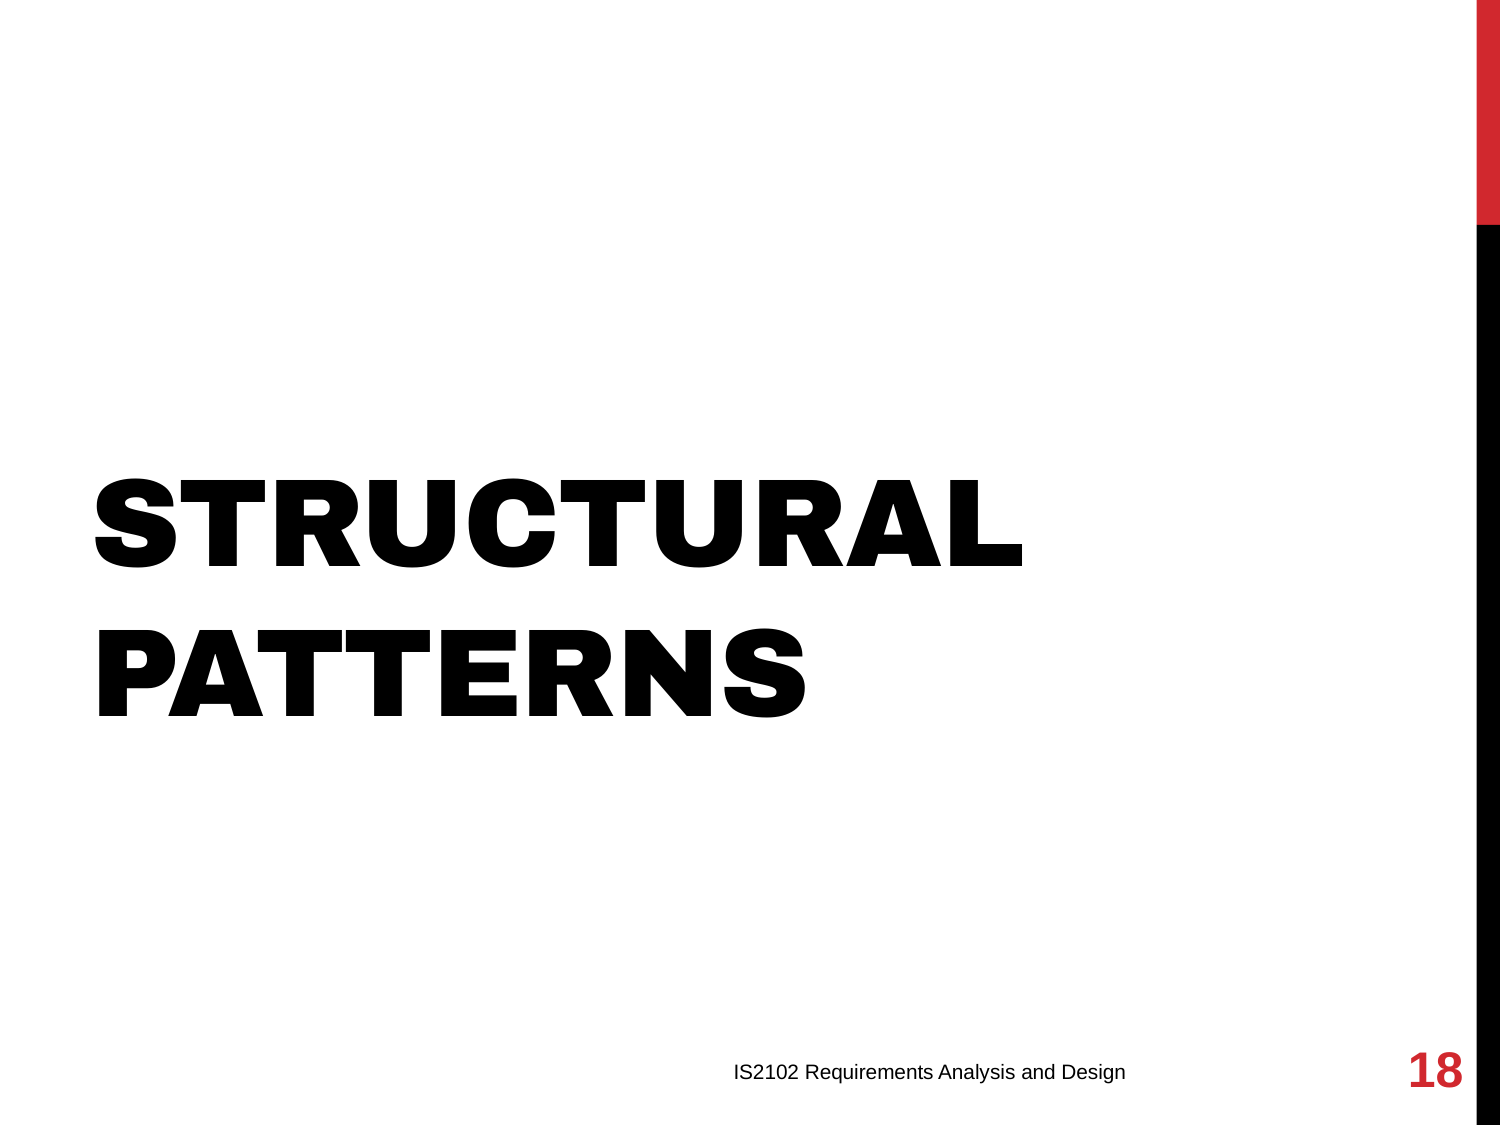

# Structural patterns
18
IS2102 Requirements Analysis and Design